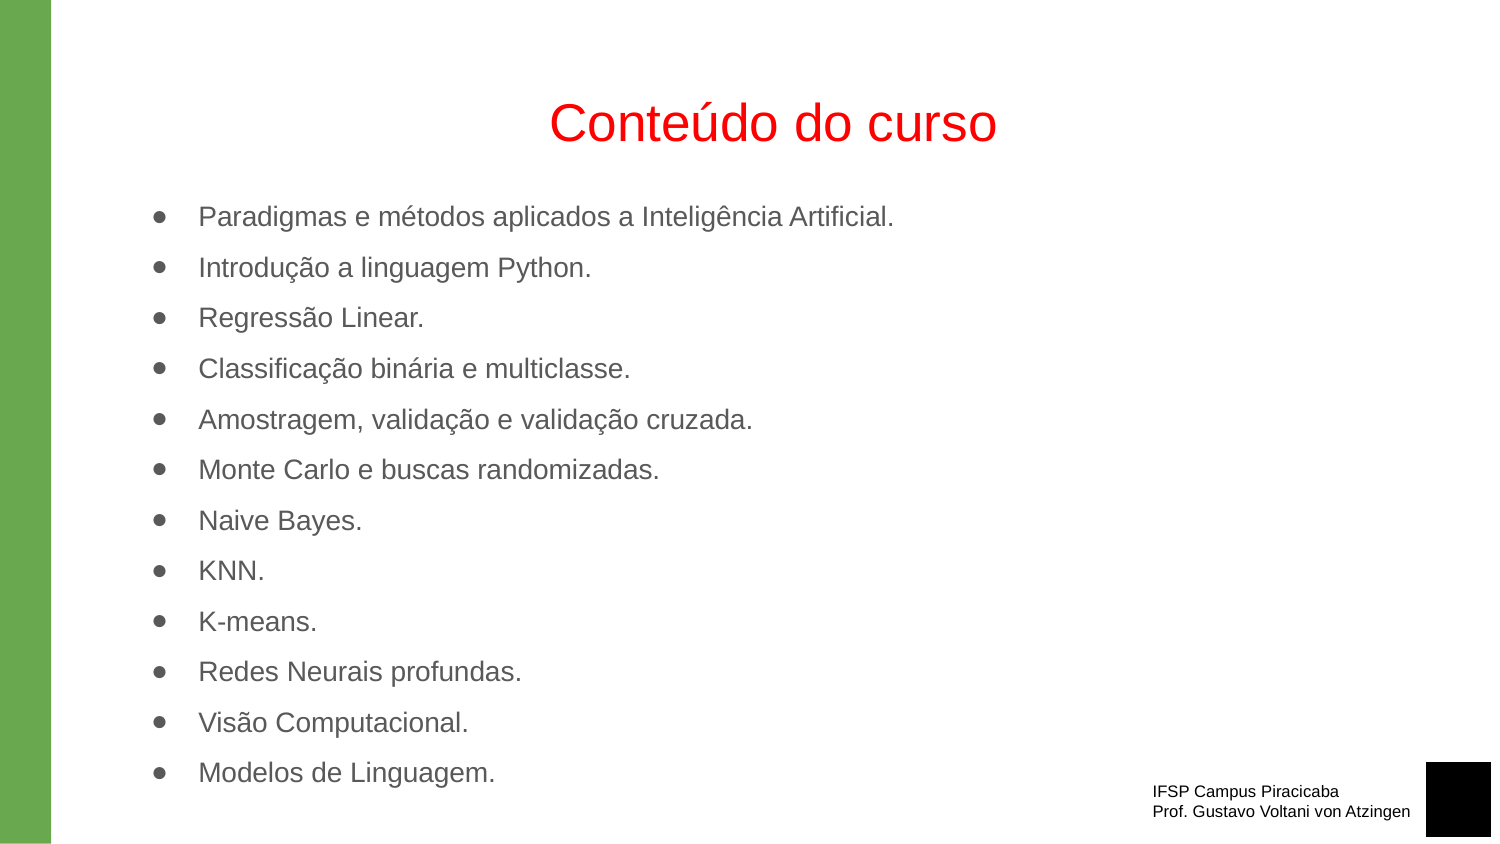

# Conteúdo do curso
Paradigmas e métodos aplicados a Inteligência Artificial.
Introdução a linguagem Python.
Regressão Linear.
Classificação binária e multiclasse.
Amostragem, validação e validação cruzada.
Monte Carlo e buscas randomizadas.
Naive Bayes.
KNN.
K-means.
Redes Neurais profundas.
Visão Computacional.
Modelos de Linguagem.